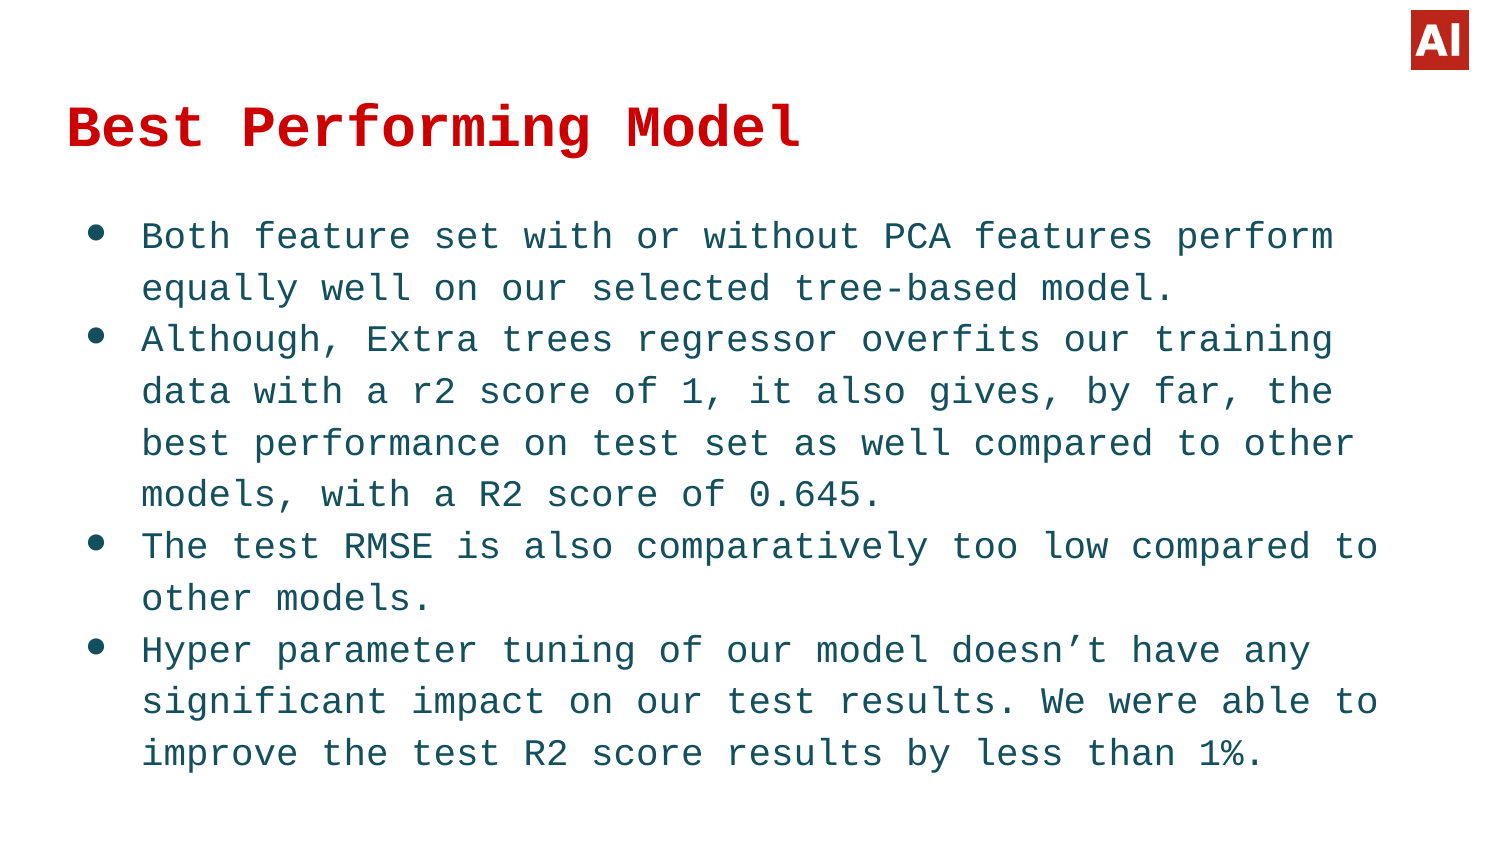

# Best Performing Model
Both feature set with or without PCA features perform equally well on our selected tree-based model.
Although, Extra trees regressor overfits our training data with a r2 score of 1, it also gives, by far, the best performance on test set as well compared to other models, with a R2 score of 0.645.
The test RMSE is also comparatively too low compared to other models.
Hyper parameter tuning of our model doesn’t have any significant impact on our test results. We were able to improve the test R2 score results by less than 1%.